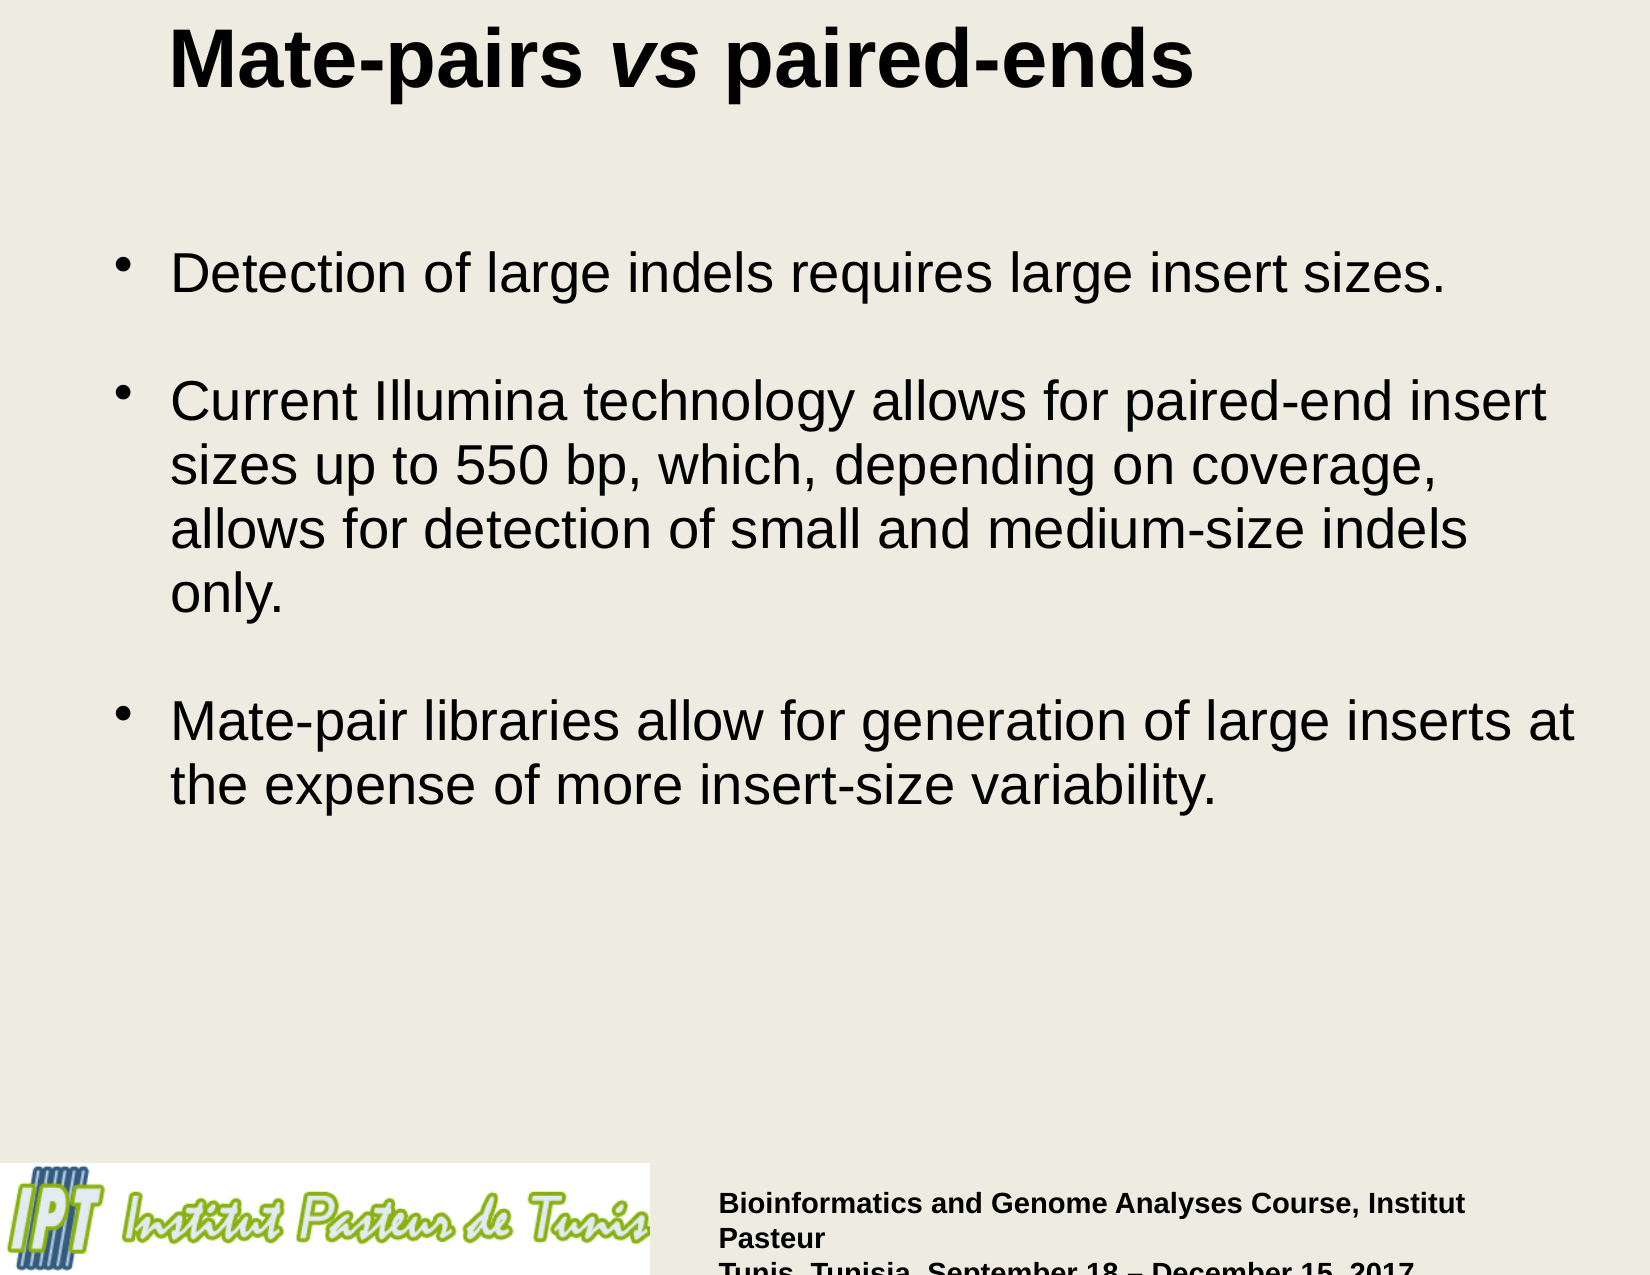

Mate-pairs vs paired-ends
Detection of large indels requires large insert sizes.

Current Illumina technology allows for paired-end insert sizes up to 550 bp, which, depending on coverage, allows for detection of small and medium-size indels only.

Mate-pair libraries allow for generation of large inserts at the expense of more insert-size variability.